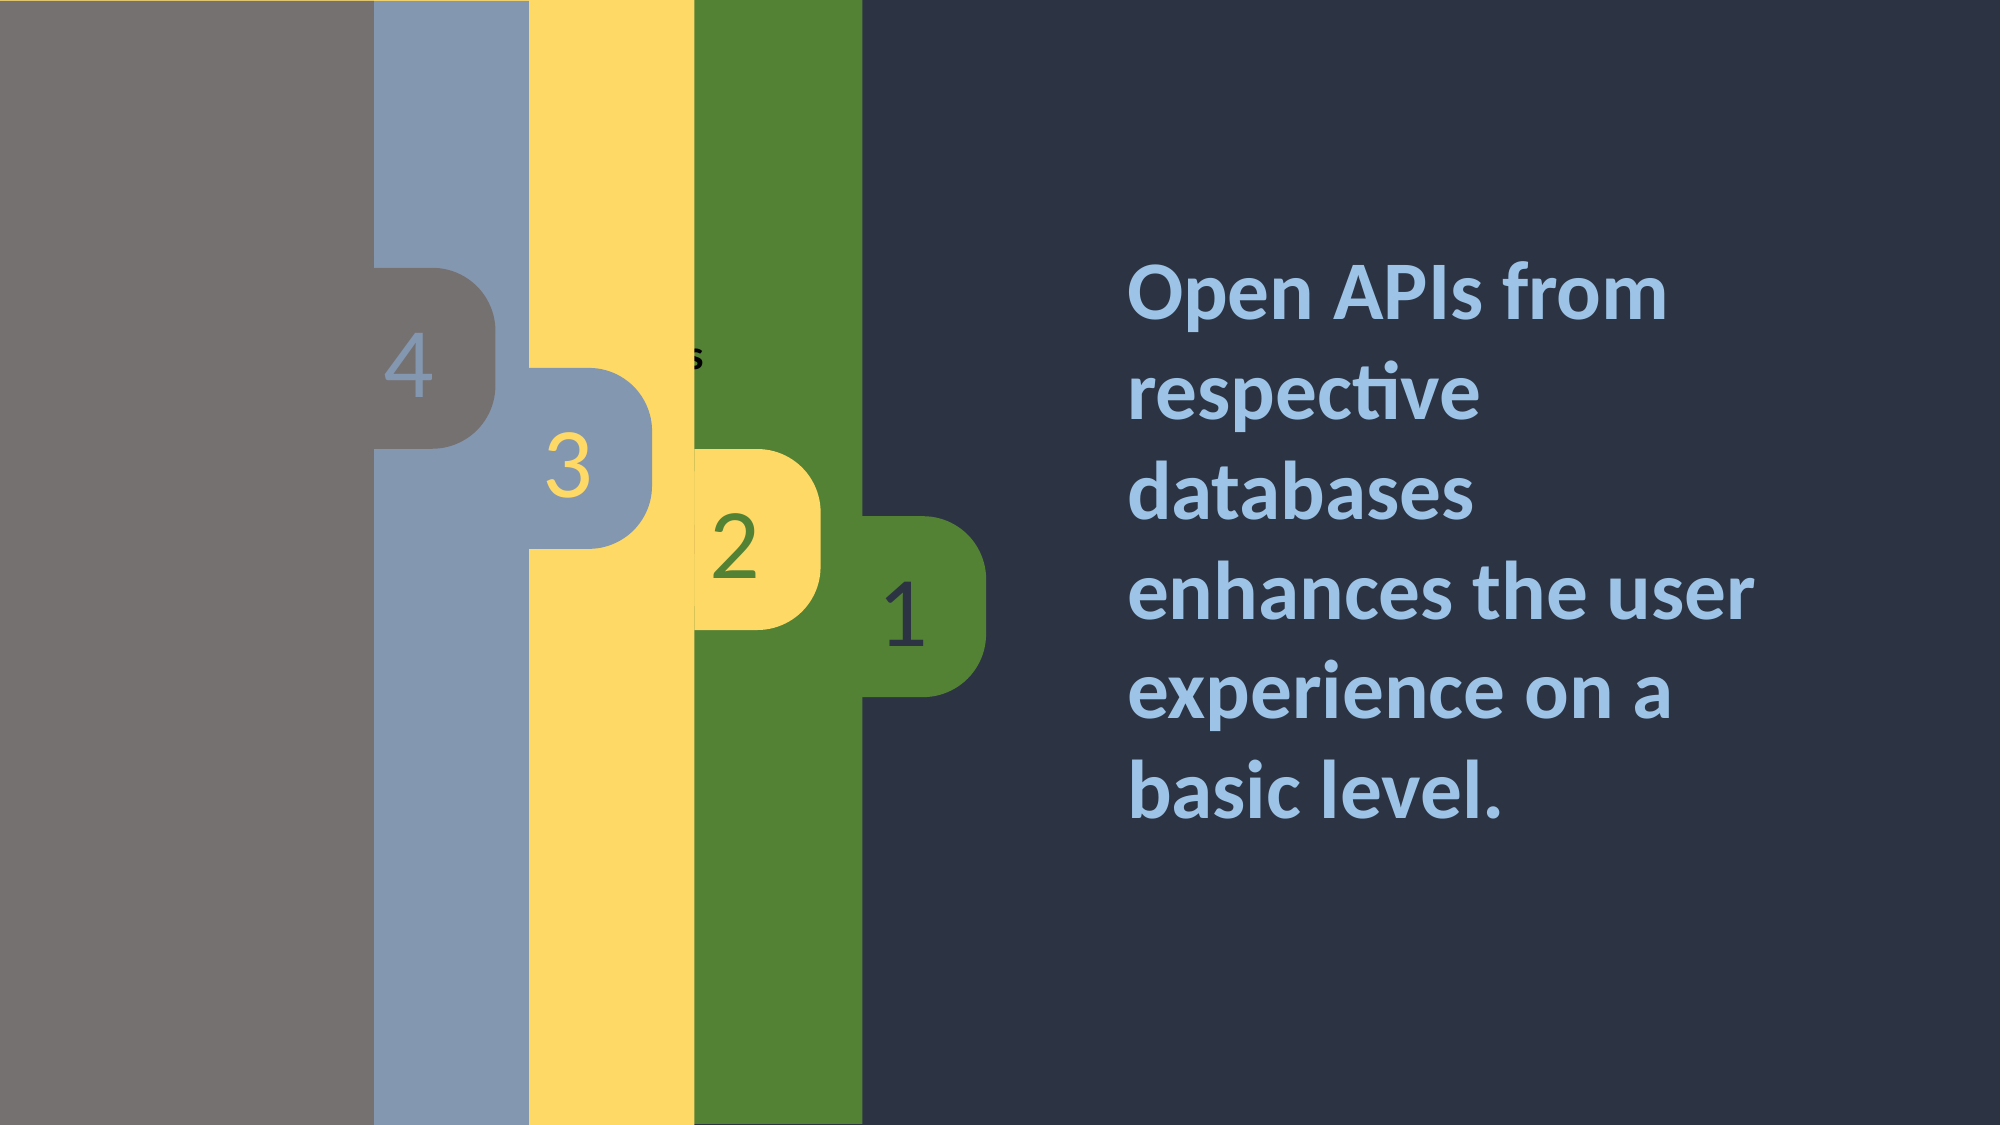

2

Multiple bank accounts in a single UI
Simple and Customized UI for your every bank accounts
All bank balances in one window

1

1. Login API
http://remotehost/api/VI/loginapi/AccID
2. Current Balance API
http://remotehost/api/VI/balenquiry/accdetails
3. Statement details API
http://remotehost/api/VI/statedetails/accdetails
4. Loan Details API
http://remotehost/api/VI/loan/accdetails
5. Money Transfer API
http://remotehost/api/VI/transfer/accdetails

4

Money transfer
1.Simple and secure banking

2.Transfer of beneficiary’s account data using respective API

3

Banks at your finger tips
Mini statements on the go

Combined statement of all your banks

3.   Current loan details in just a tap

Open APIs from respective databases enhances the user experience on a basic level.